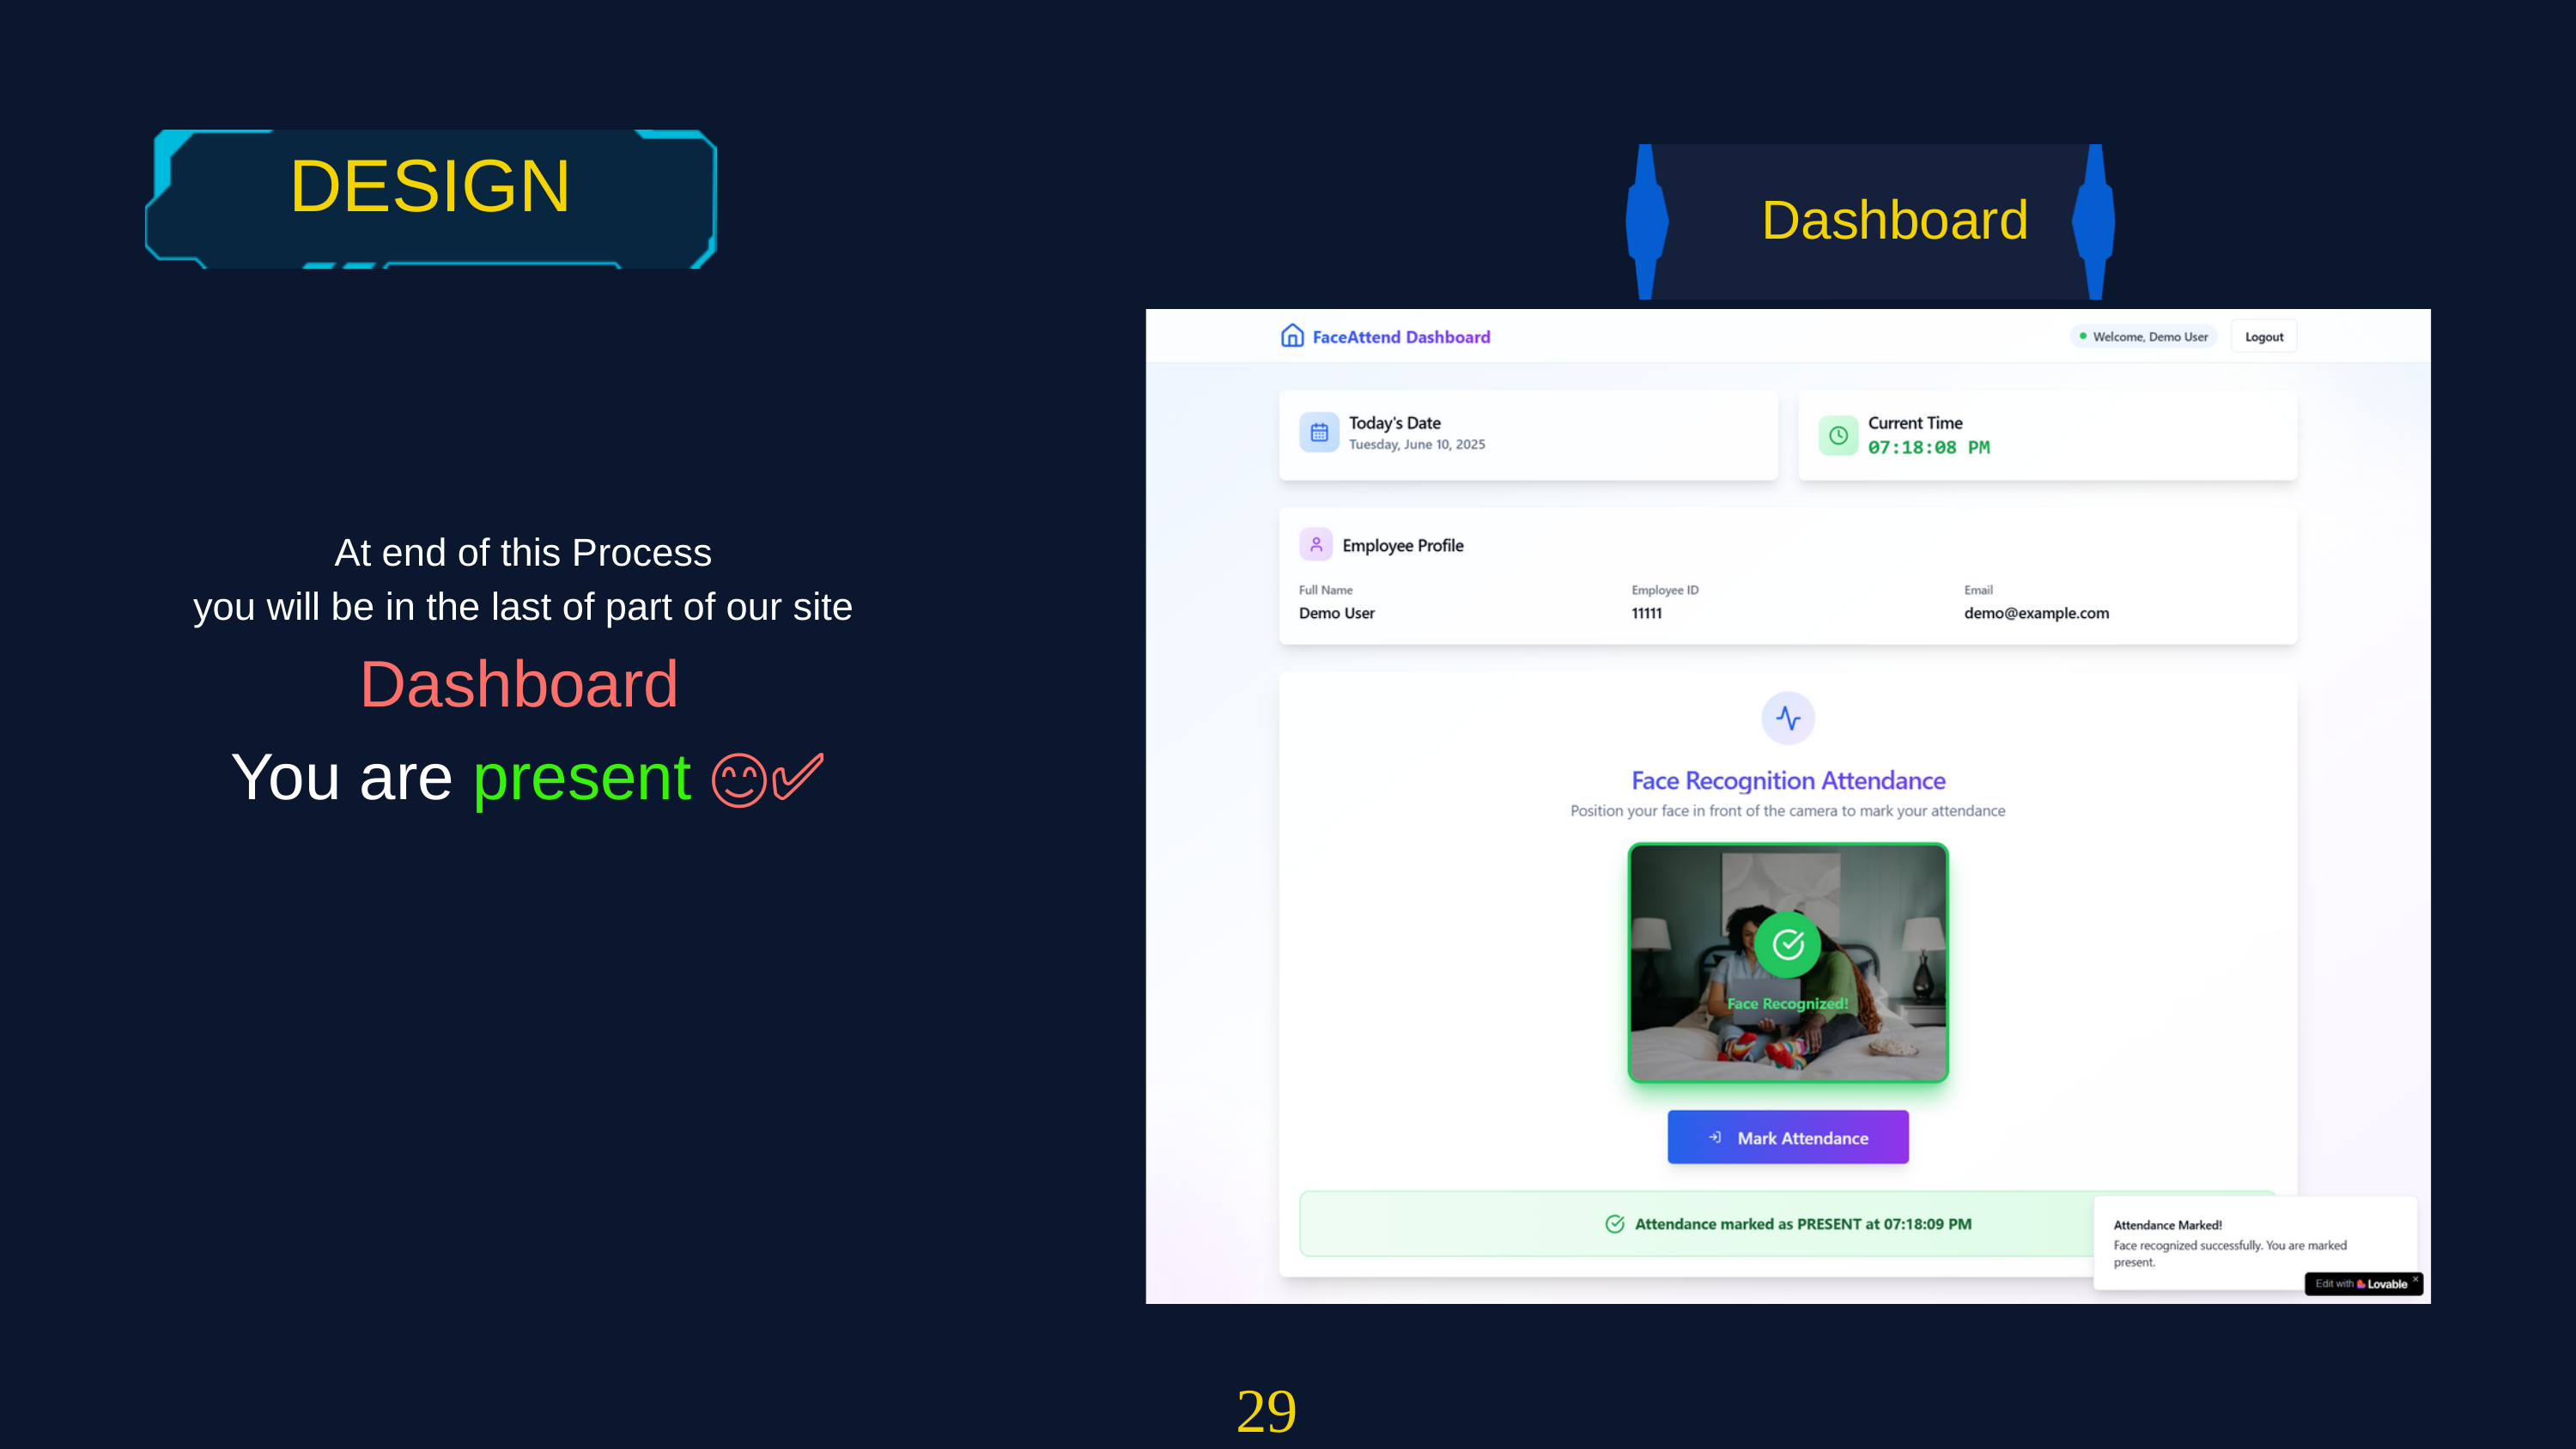

DESIGN

Dashboard

At end of this Process
you will be in the last of part of our site
Dashboard
You are present 😊✅

29